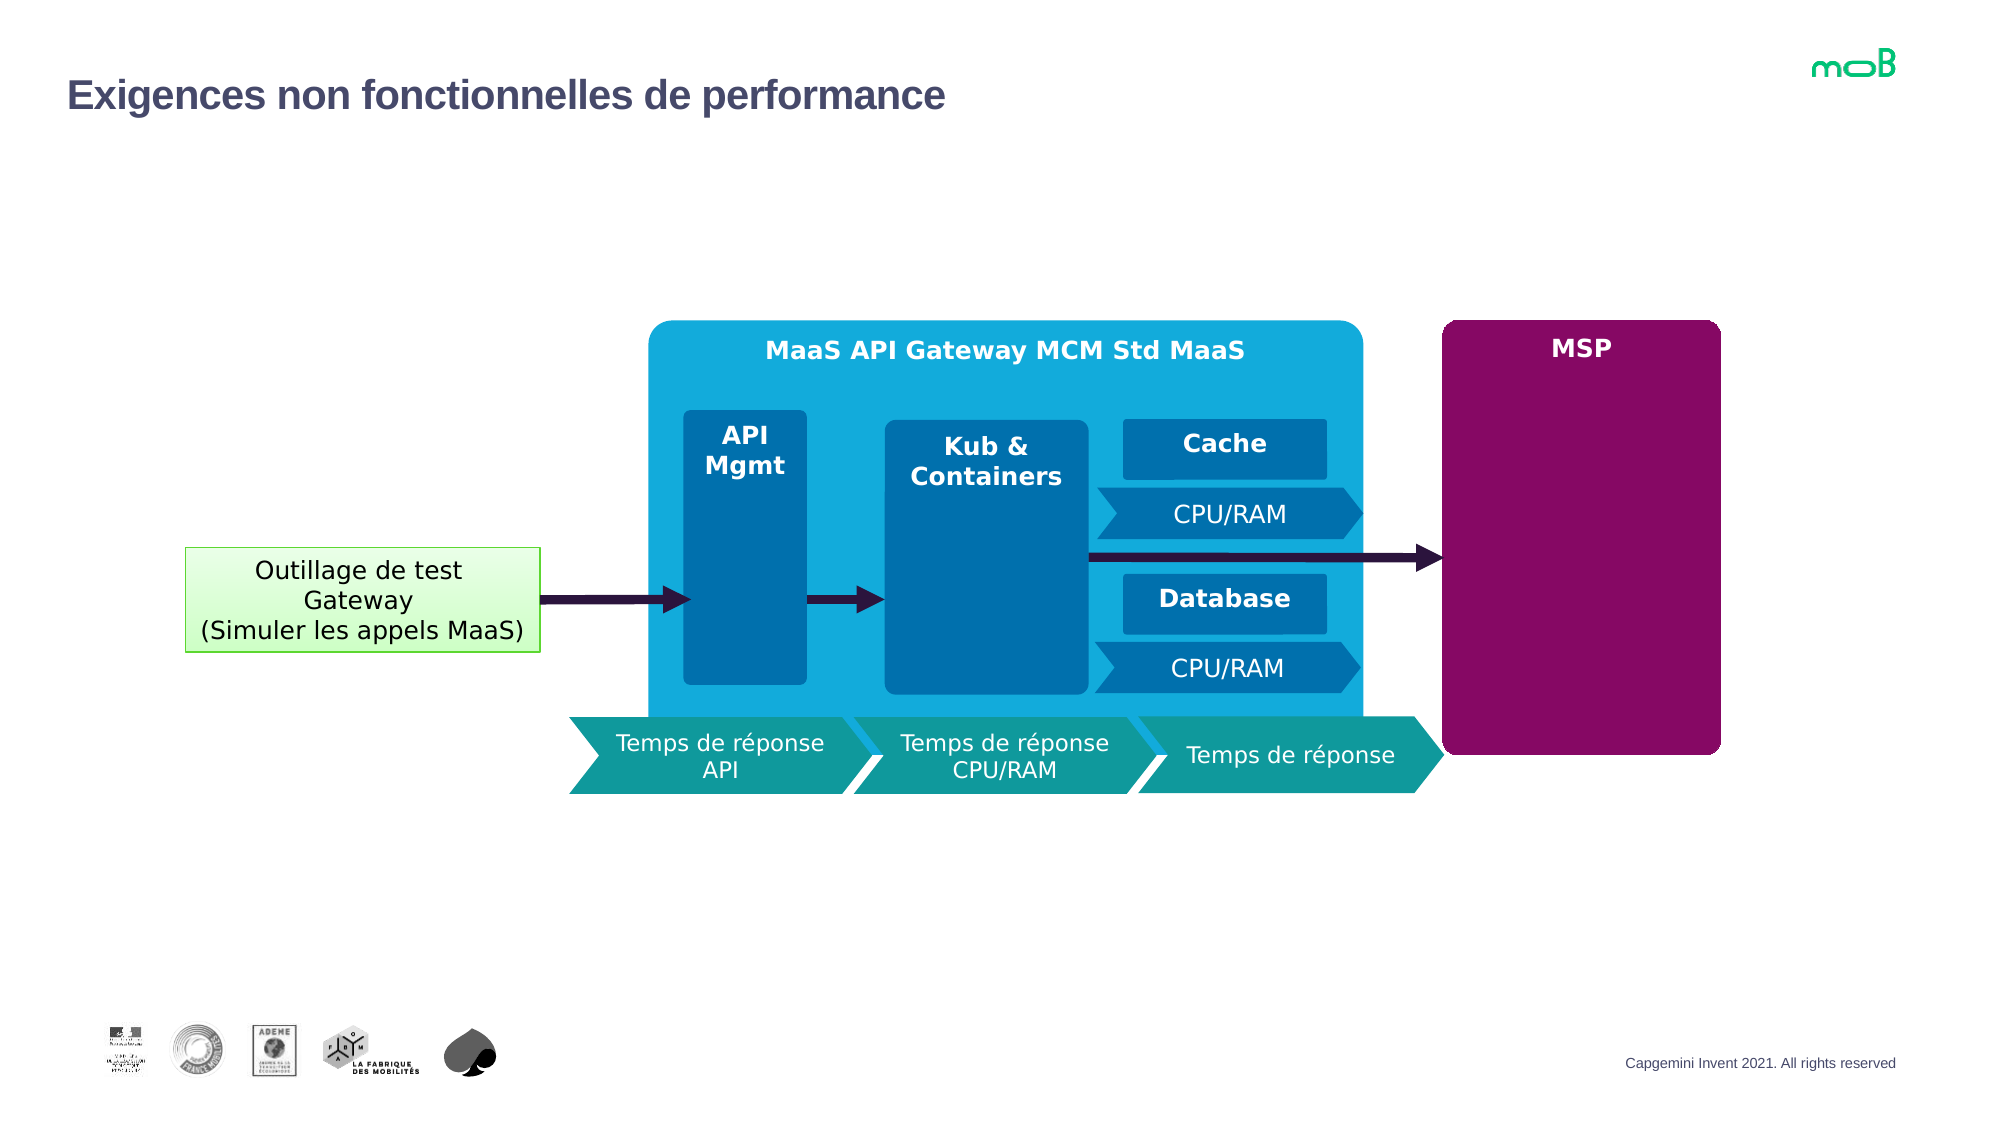

Exigences non fonctionnelles de performance
MaaS API Gateway MCM Std MaaS
MSP
API
Mgmt
Cache
Kub & Containers
CPU/RAM
Outillage de test
Gateway
(Simuler les appels MaaS)
Database
CPU/RAM
Temps de réponse
Temps de réponse API
Temps de réponse CPU/RAM